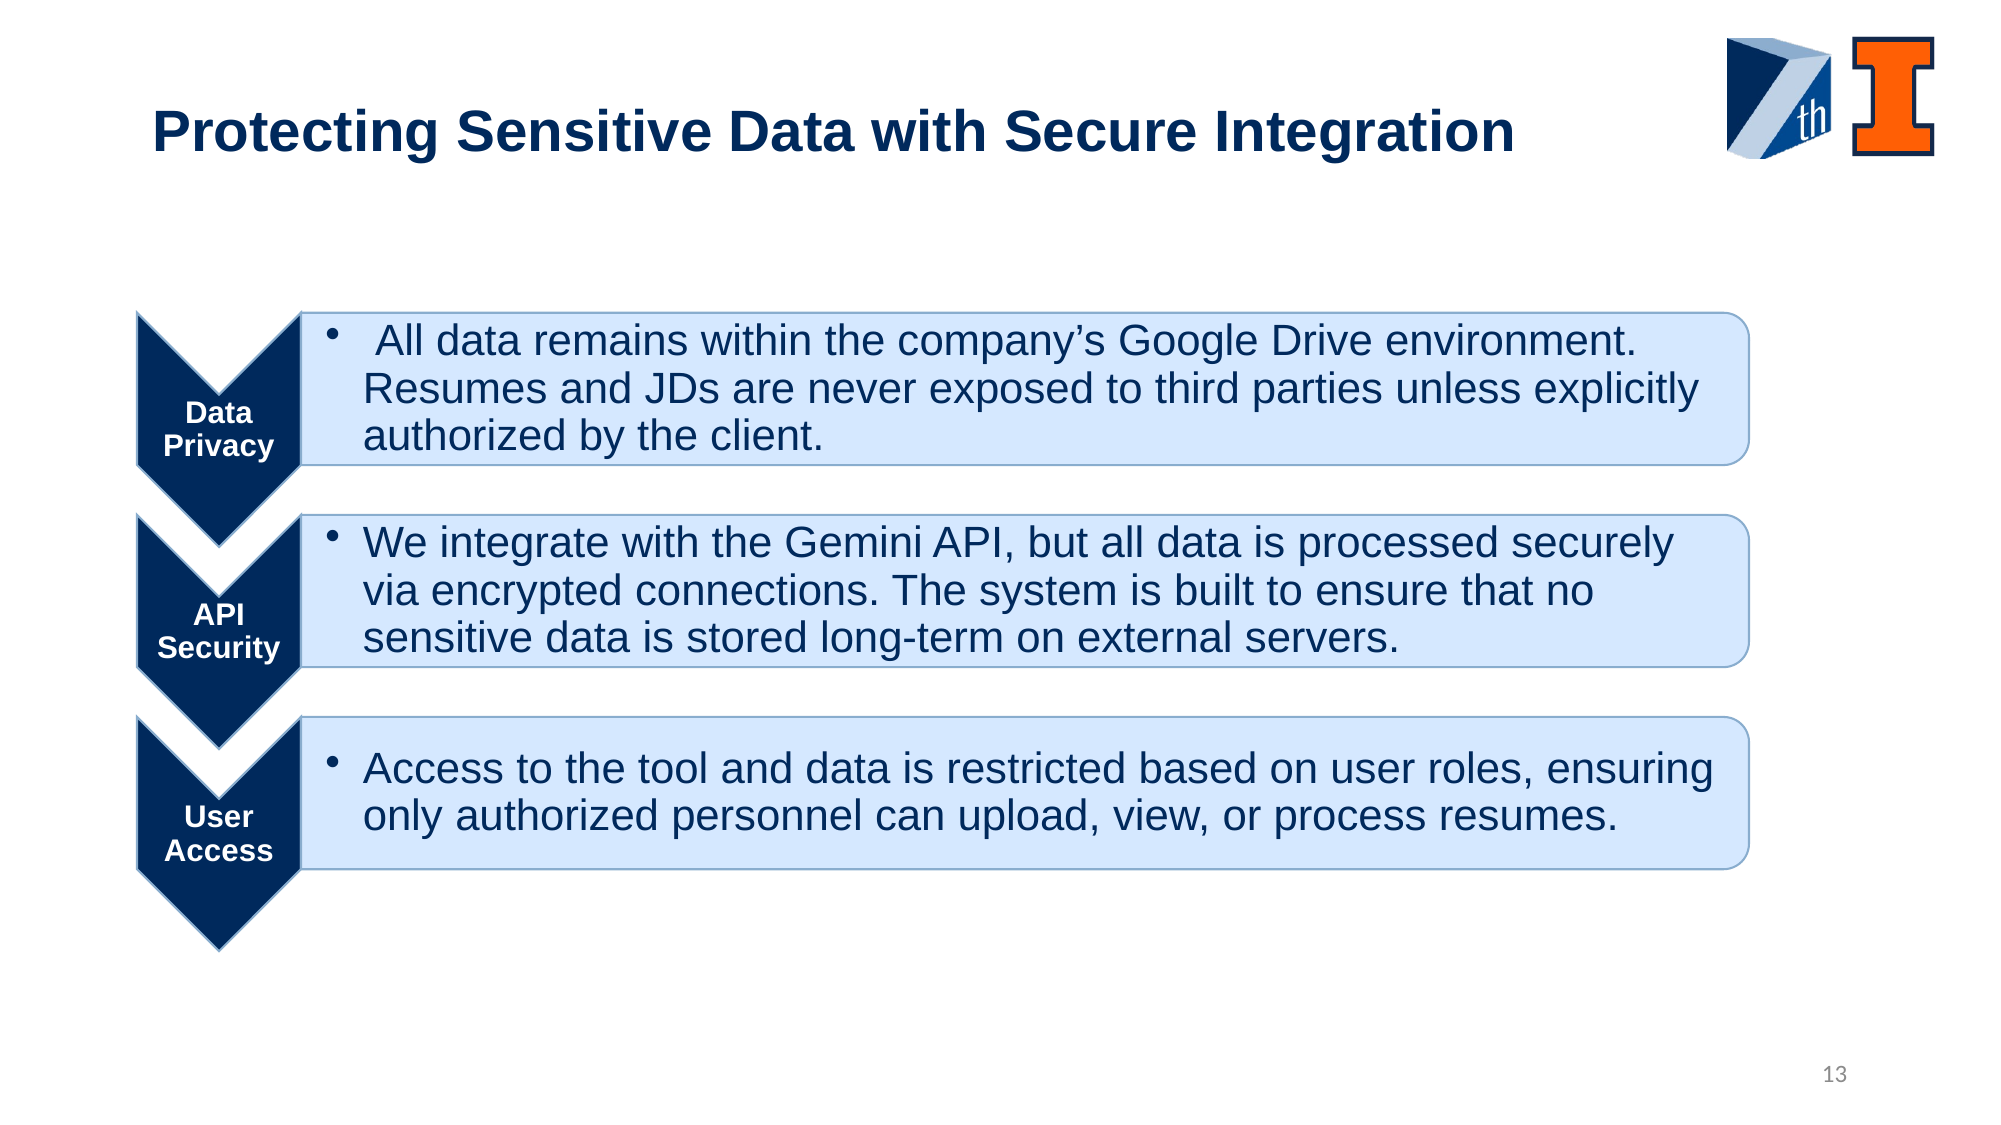

# Protecting Sensitive Data with Secure Integration
Data Privacy
 All data remains within the company’s Google Drive environment. Resumes and JDs are never exposed to third parties unless explicitly authorized by the client.
API Security
We integrate with the Gemini API, but all data is processed securely via encrypted connections. The system is built to ensure that no sensitive data is stored long-term on external servers.
User Access
Access to the tool and data is restricted based on user roles, ensuring only authorized personnel can upload, view, or process resumes.
13